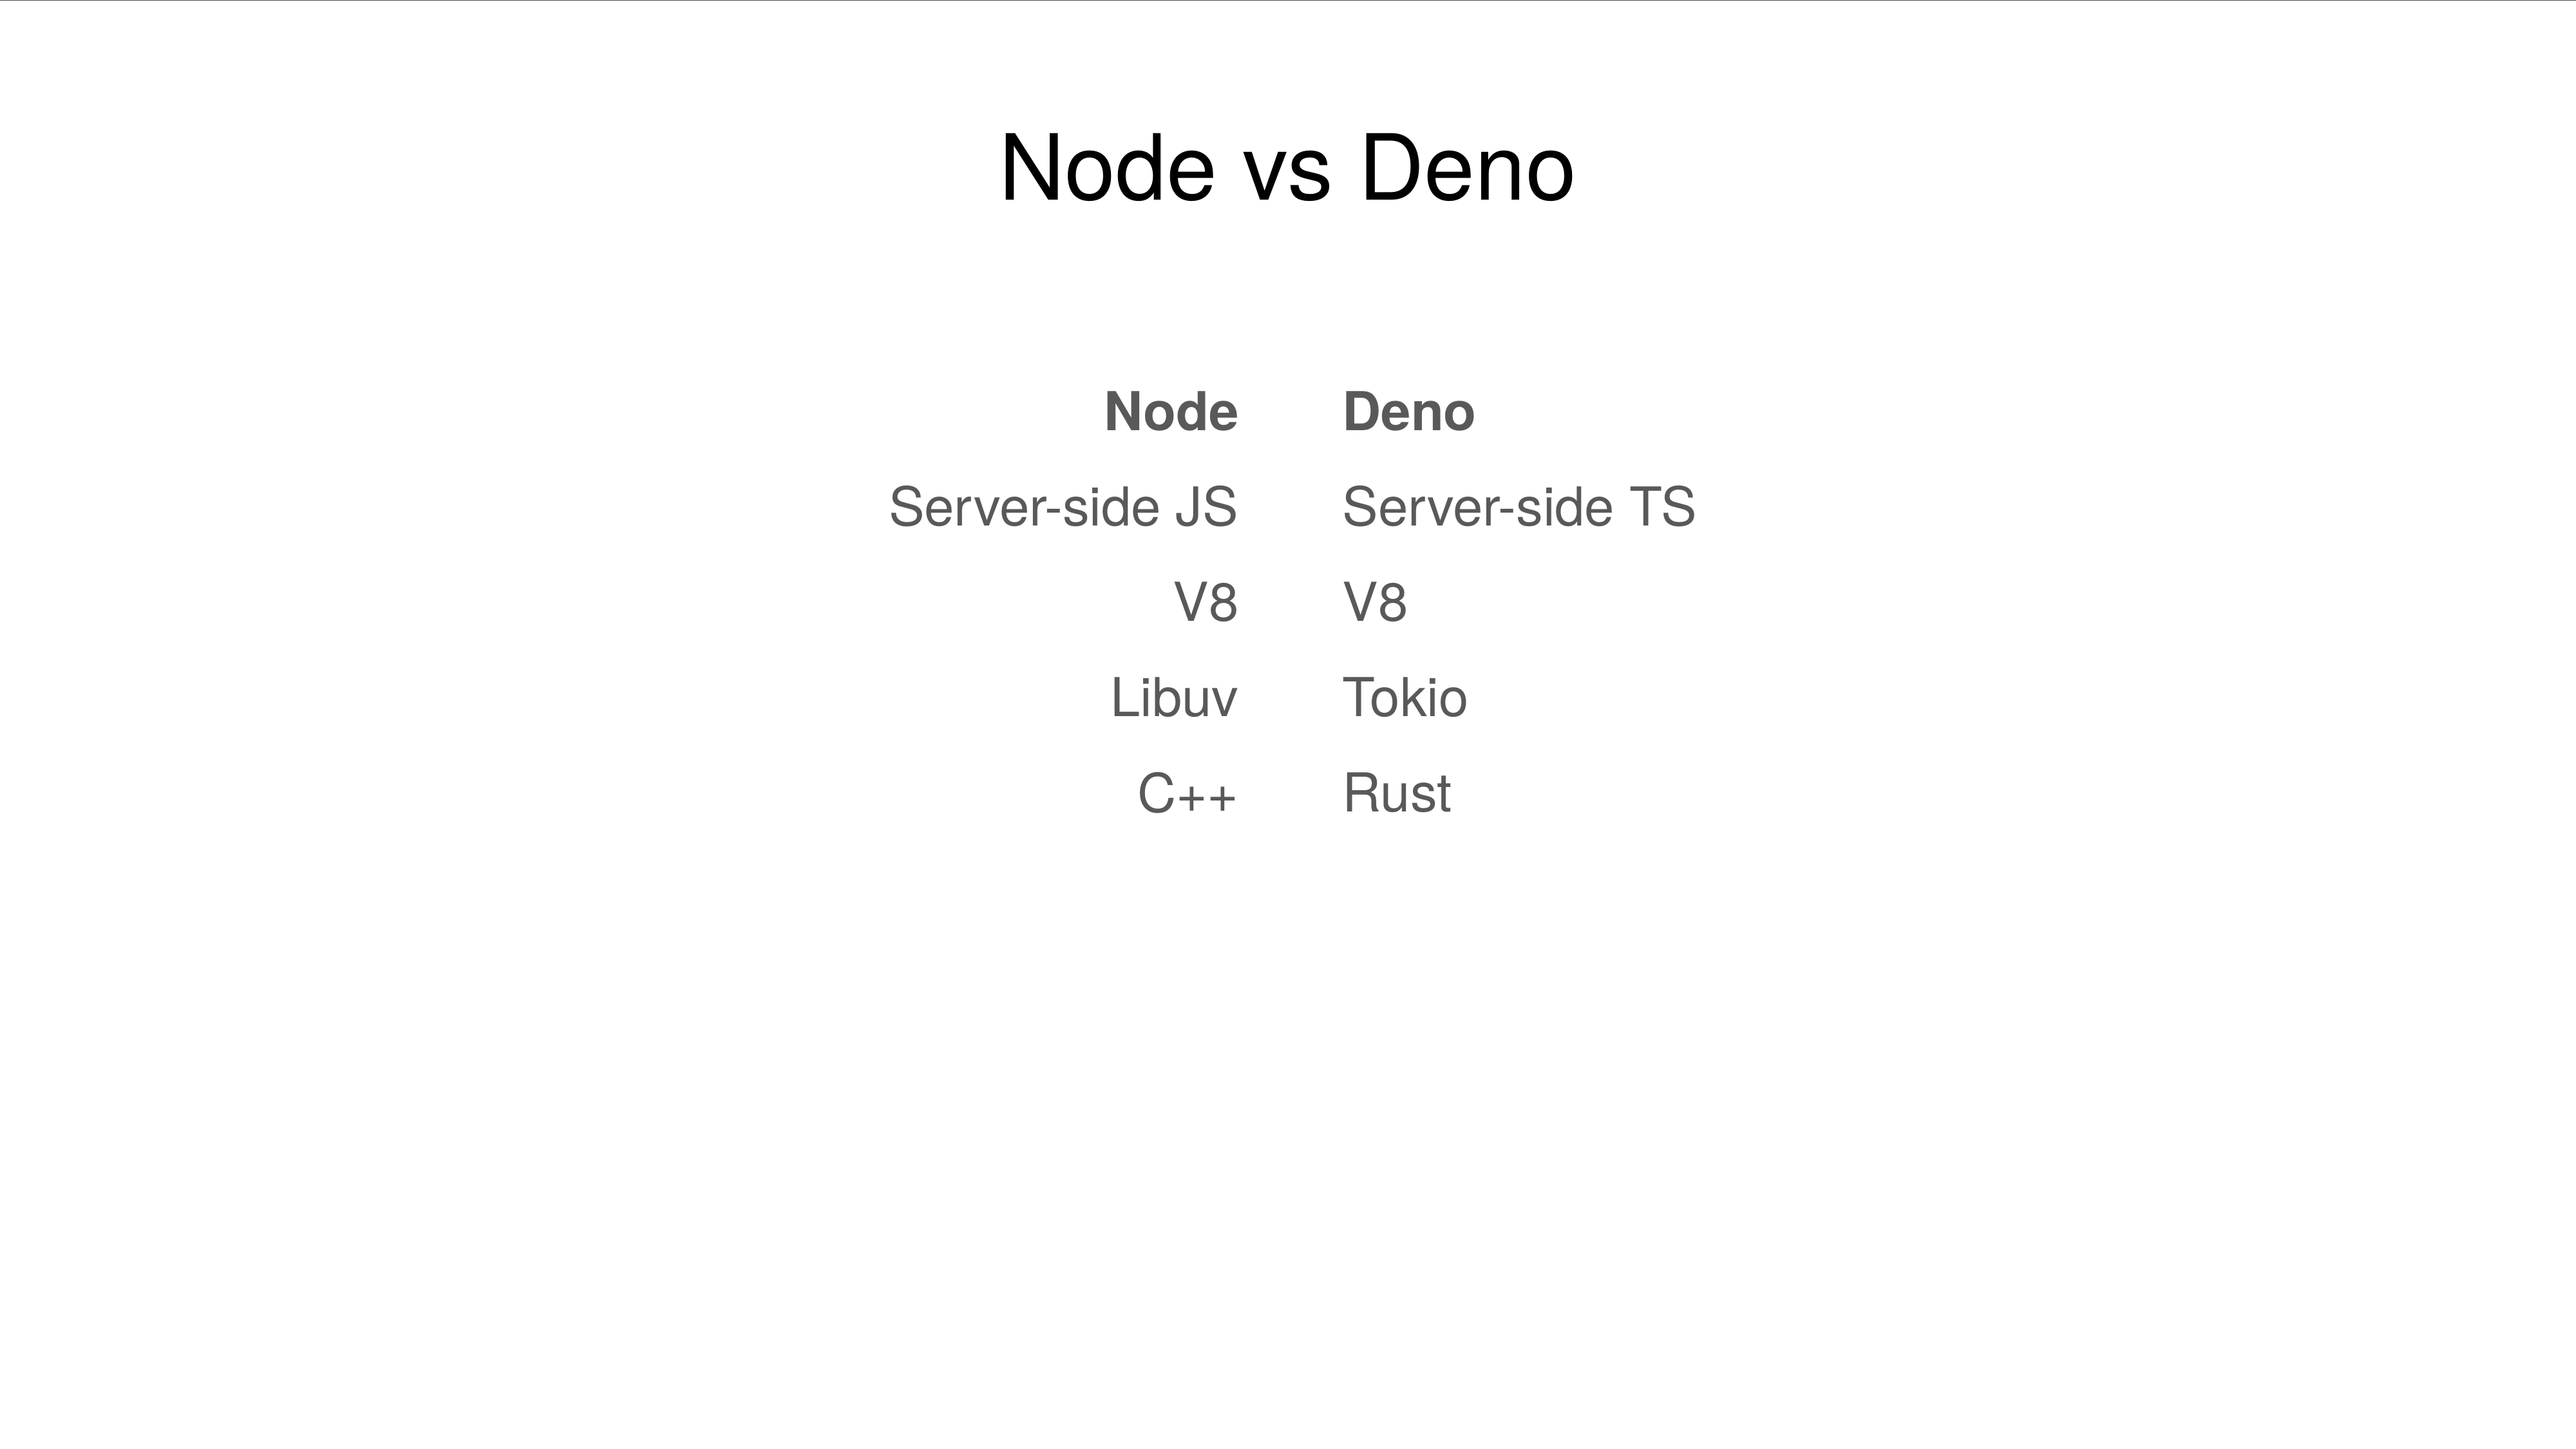

# Node vs Deno
Node
Server-side JS
V8
Libuv
C++
Deno
Server-side TS
V8
Tokio
Rust